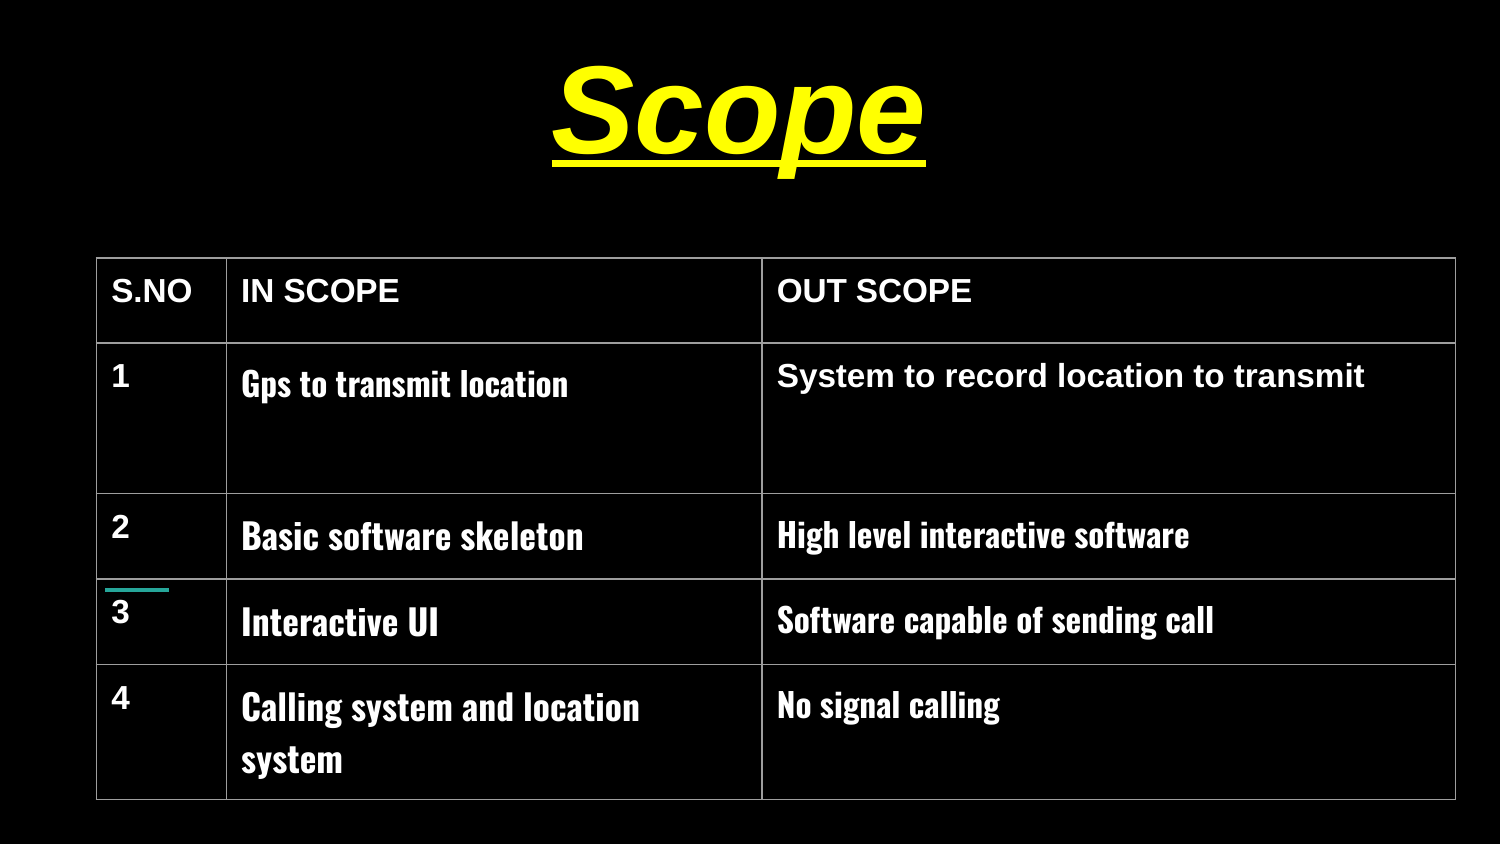

# Scope

| S.NO | IN SCOPE | OUT SCOPE |
| --- | --- | --- |
| 1 | Gps to transmit location | System to record location to transmit |
| 2 | Basic software skeleton | High level interactive software |
| 3 | Interactive UI | Software capable of sending call |
| 4 | Calling system and location system | No signal calling |